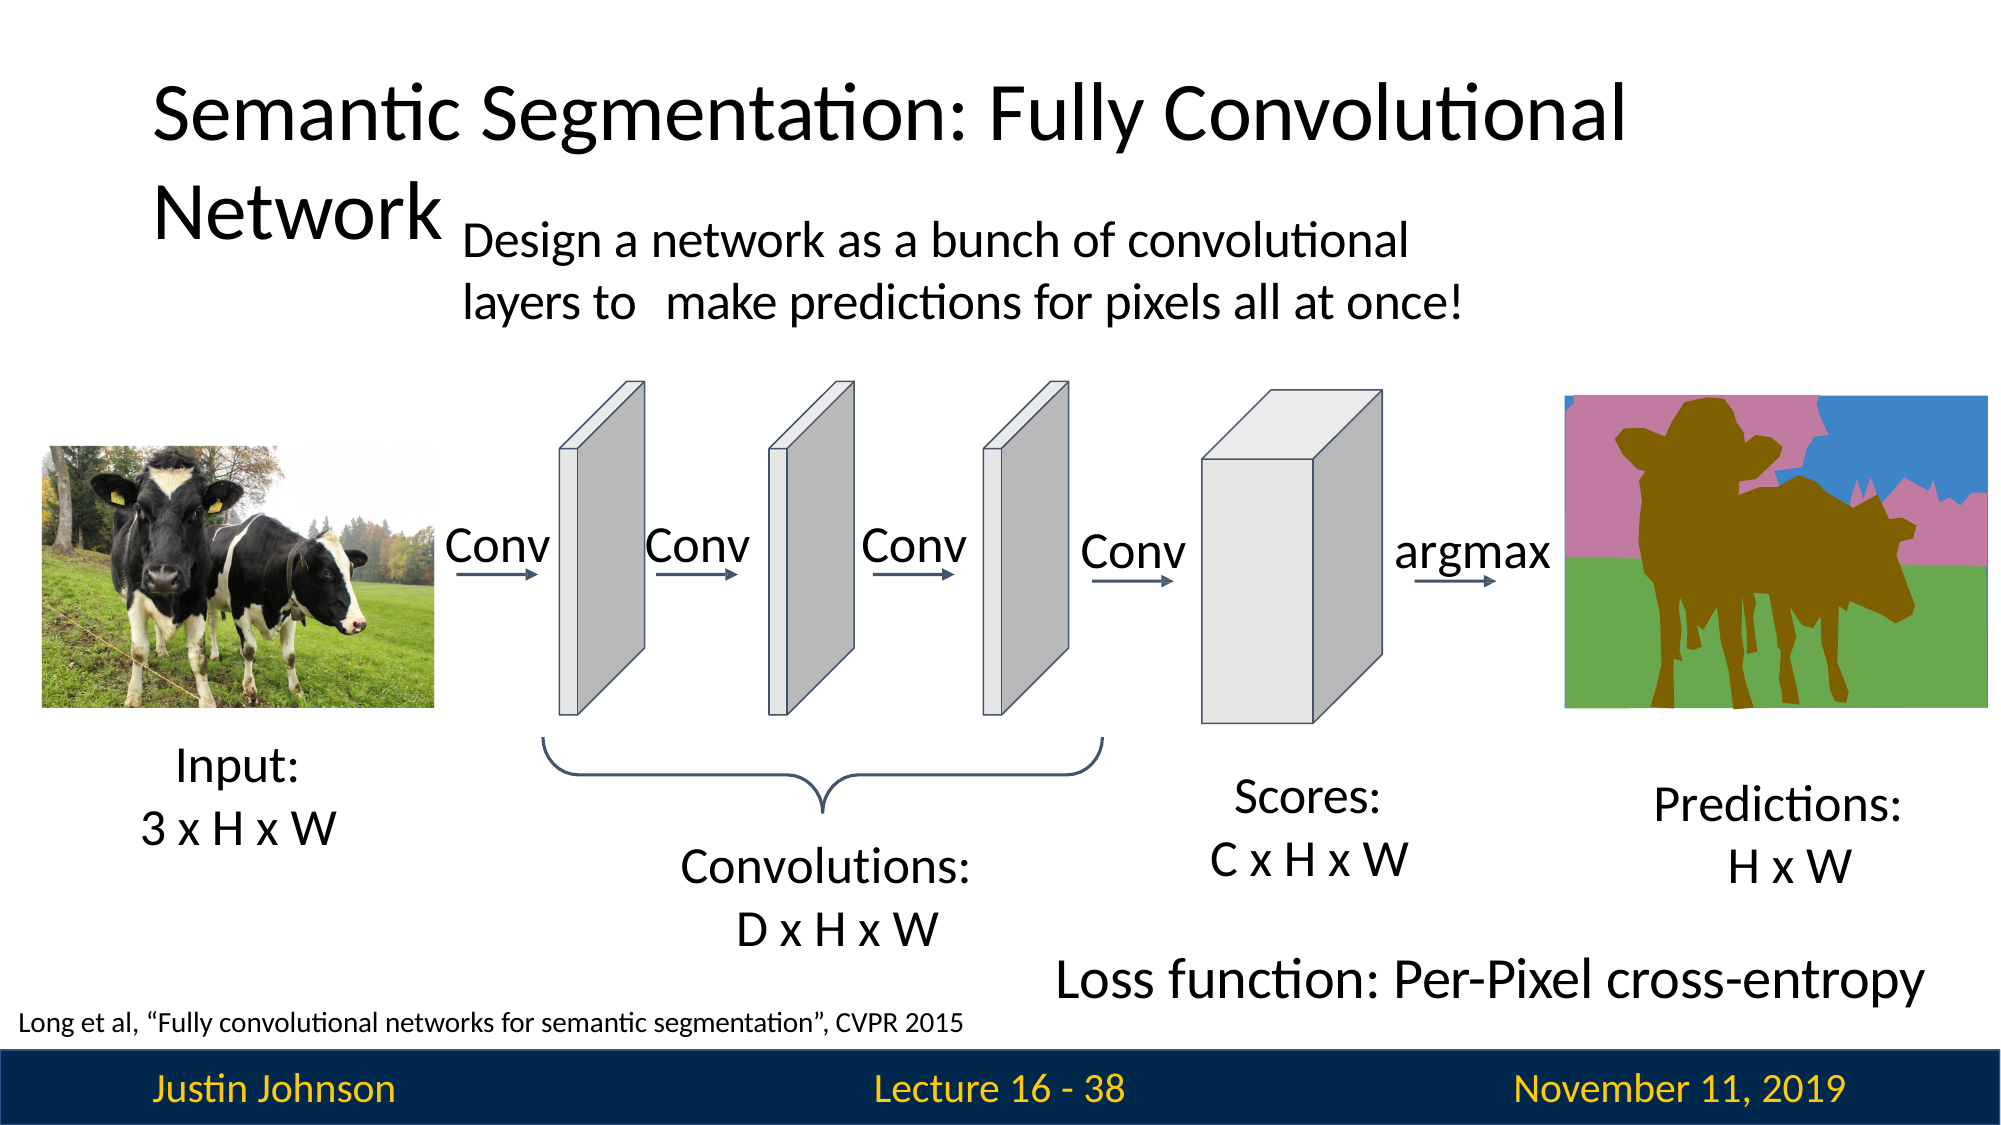

# Semantic Segmentation: Fully Convolutional Network
Design a network as a bunch of convolutional  layers to	make predictions for pixels all at once!

Conv
Conv
Conv
Conv
argmax

Input:  3 x H x W

Scores:  C x H x W
Predictions:  H x W
Convolutions:  D x H x W
Loss function: Per-Pixel cross-entropy
Long et al, “Fully convolutional networks for semantic segmentation”, CVPR 2015
Justin Johnson
November 11, 2019
Lecture 16 - 38